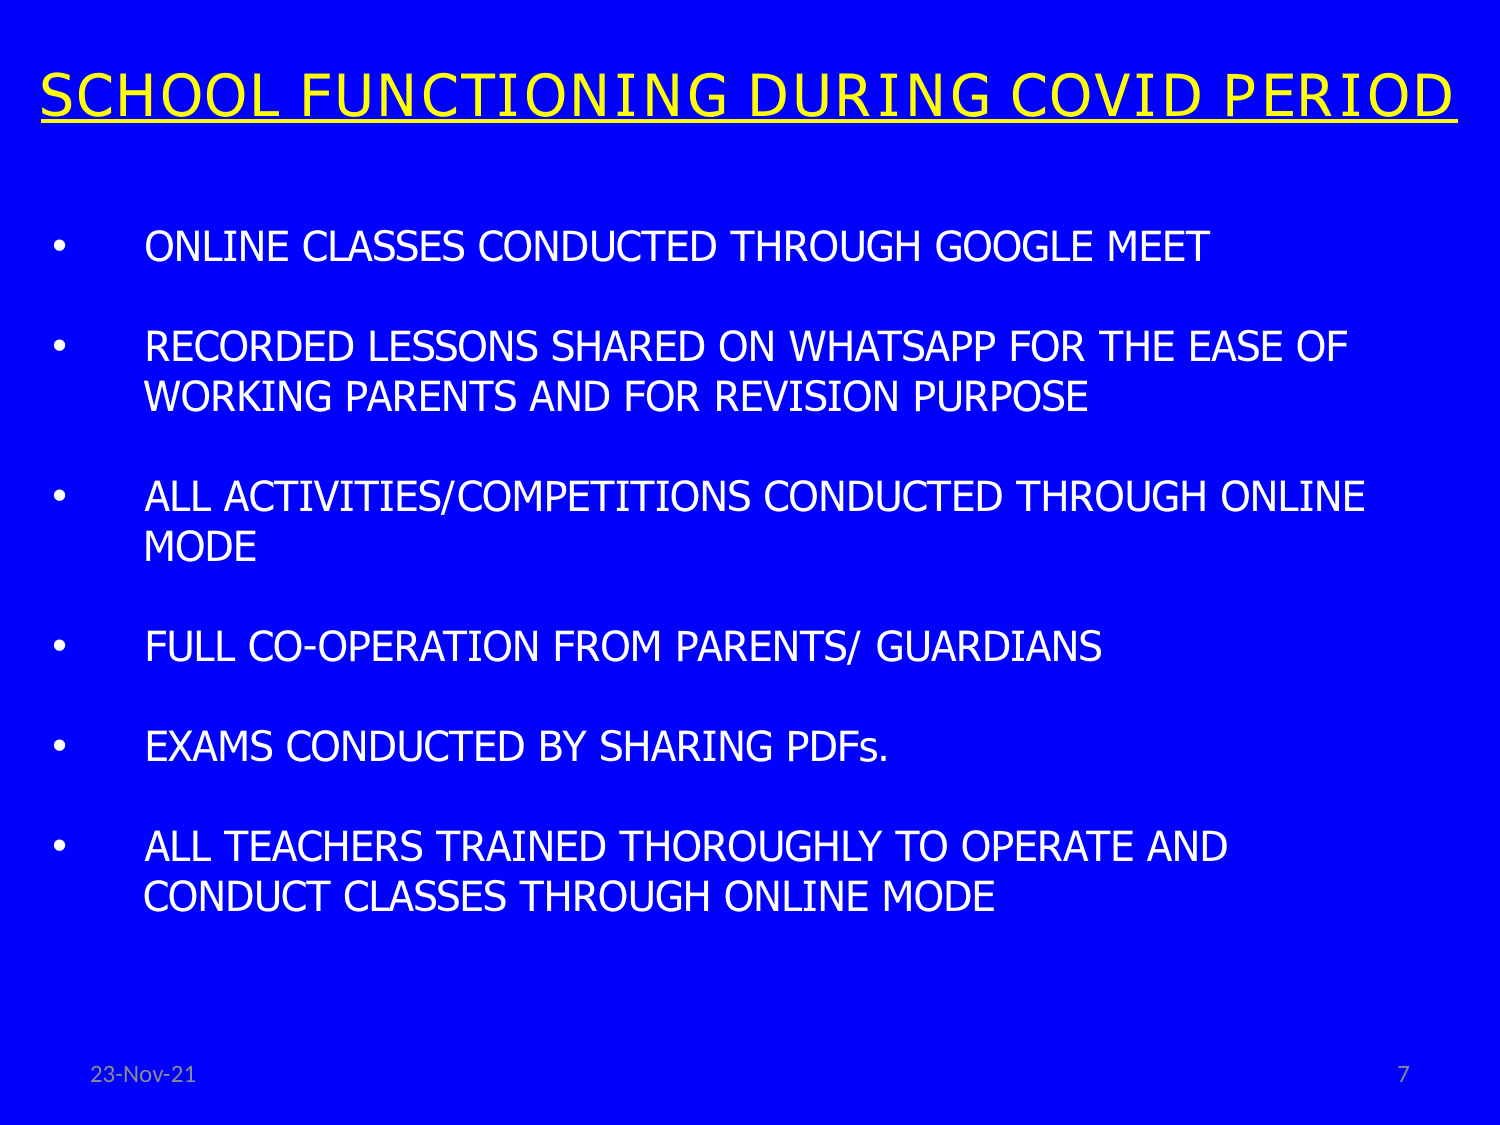

# SCHOOL FUNCTIONING DURING COVID PERIOD
      ONLINE CLASSES CONDUCTED THROUGH GOOGLE MEET

      RECORDED LESSONS SHARED ON WHATSAPP FOR THE EASE OF
       WORKING PARENTS AND FOR REVISION PURPOSE

      ALL ACTIVITIES/COMPETITIONS CONDUCTED THROUGH ONLINE
       MODE

      FULL CO-OPERATION FROM PARENTS/ GUARDIANS

      EXAMS CONDUCTED BY SHARING PDFs.

      ALL TEACHERS TRAINED THOROUGHLY TO OPERATE AND
       CONDUCT CLASSES THROUGH ONLINE MODE

23-Nov-21
7